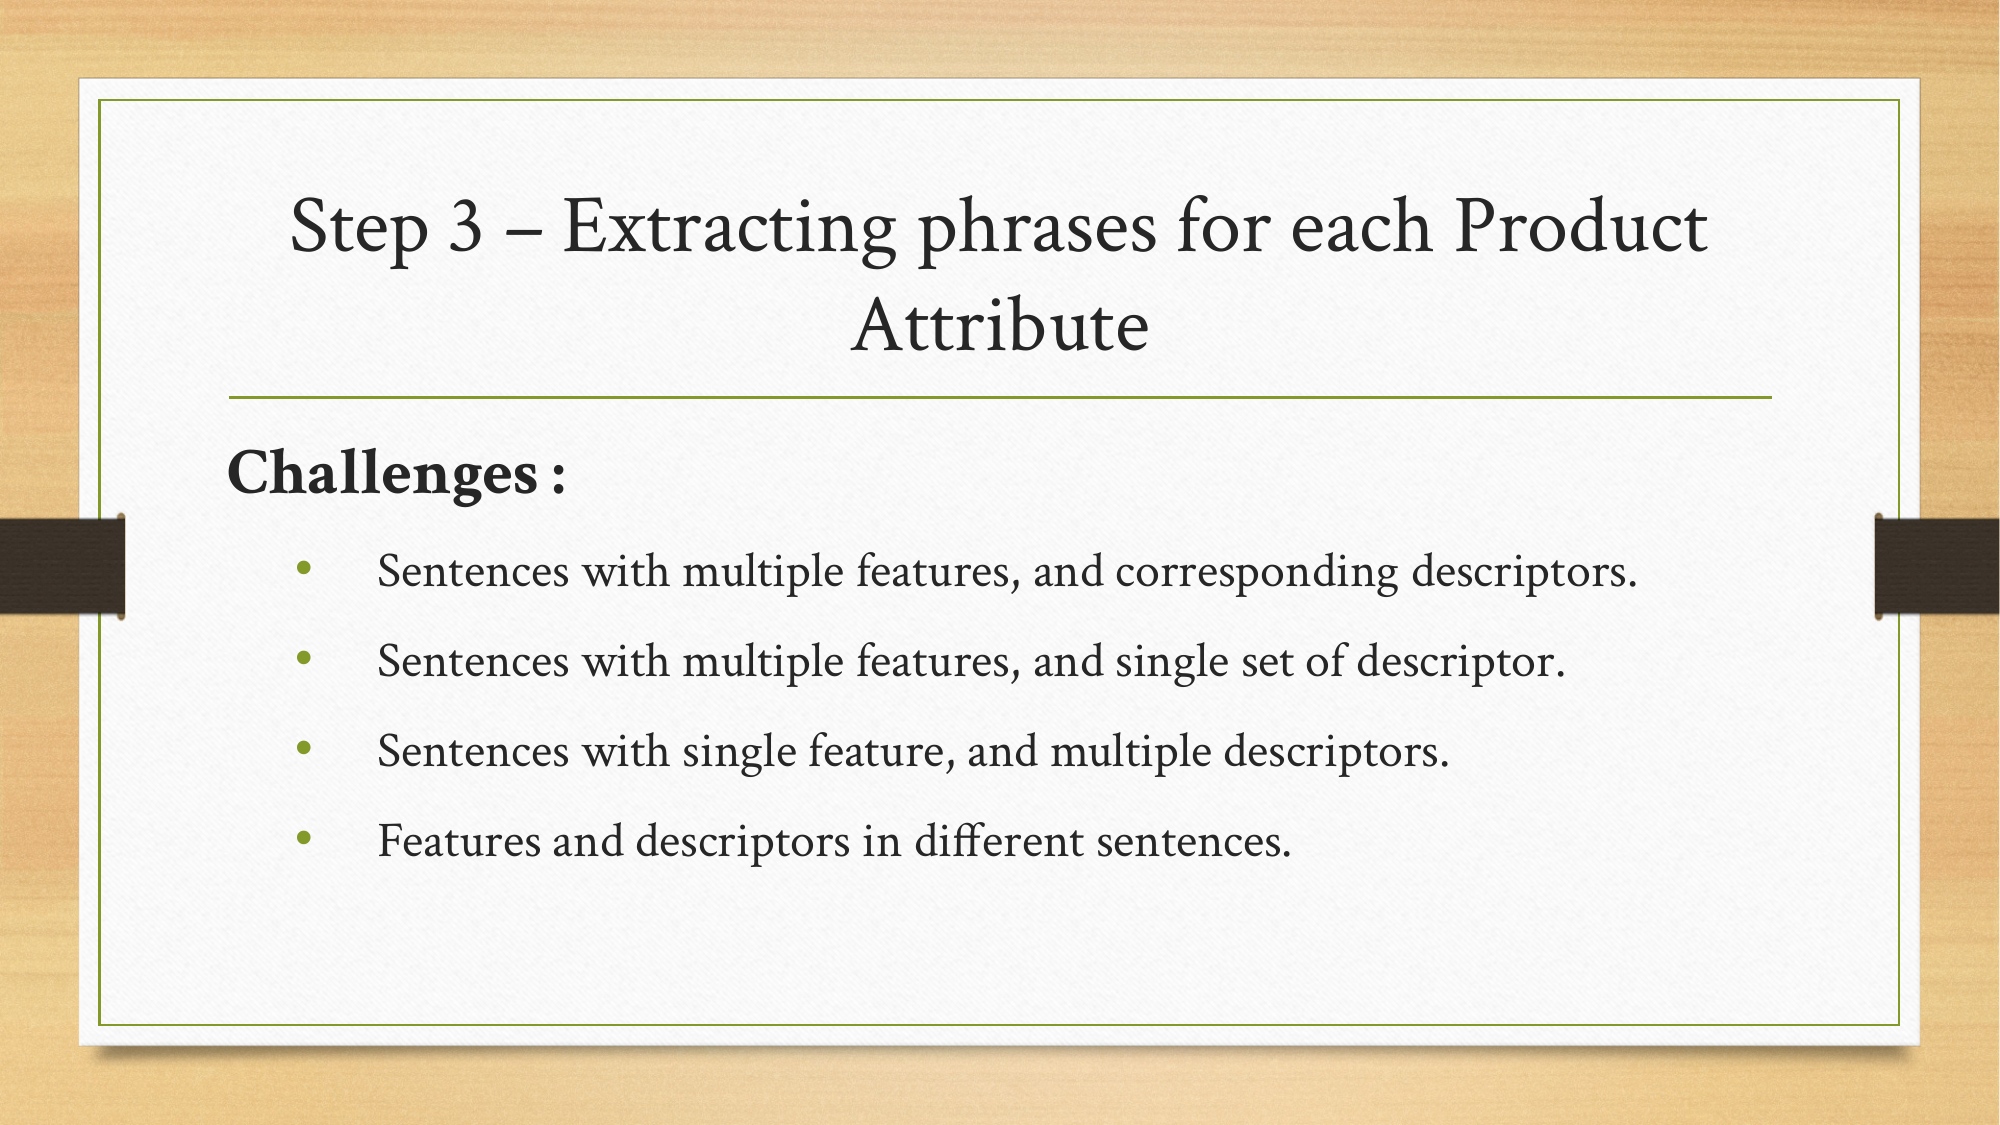

# Step 3 – Extracting phrases for each Product Attribute
Challenges :
Sentences with multiple features, and corresponding descriptors.
Sentences with multiple features, and single set of descriptor.
Sentences with single feature, and multiple descriptors.
Features and descriptors in different sentences.